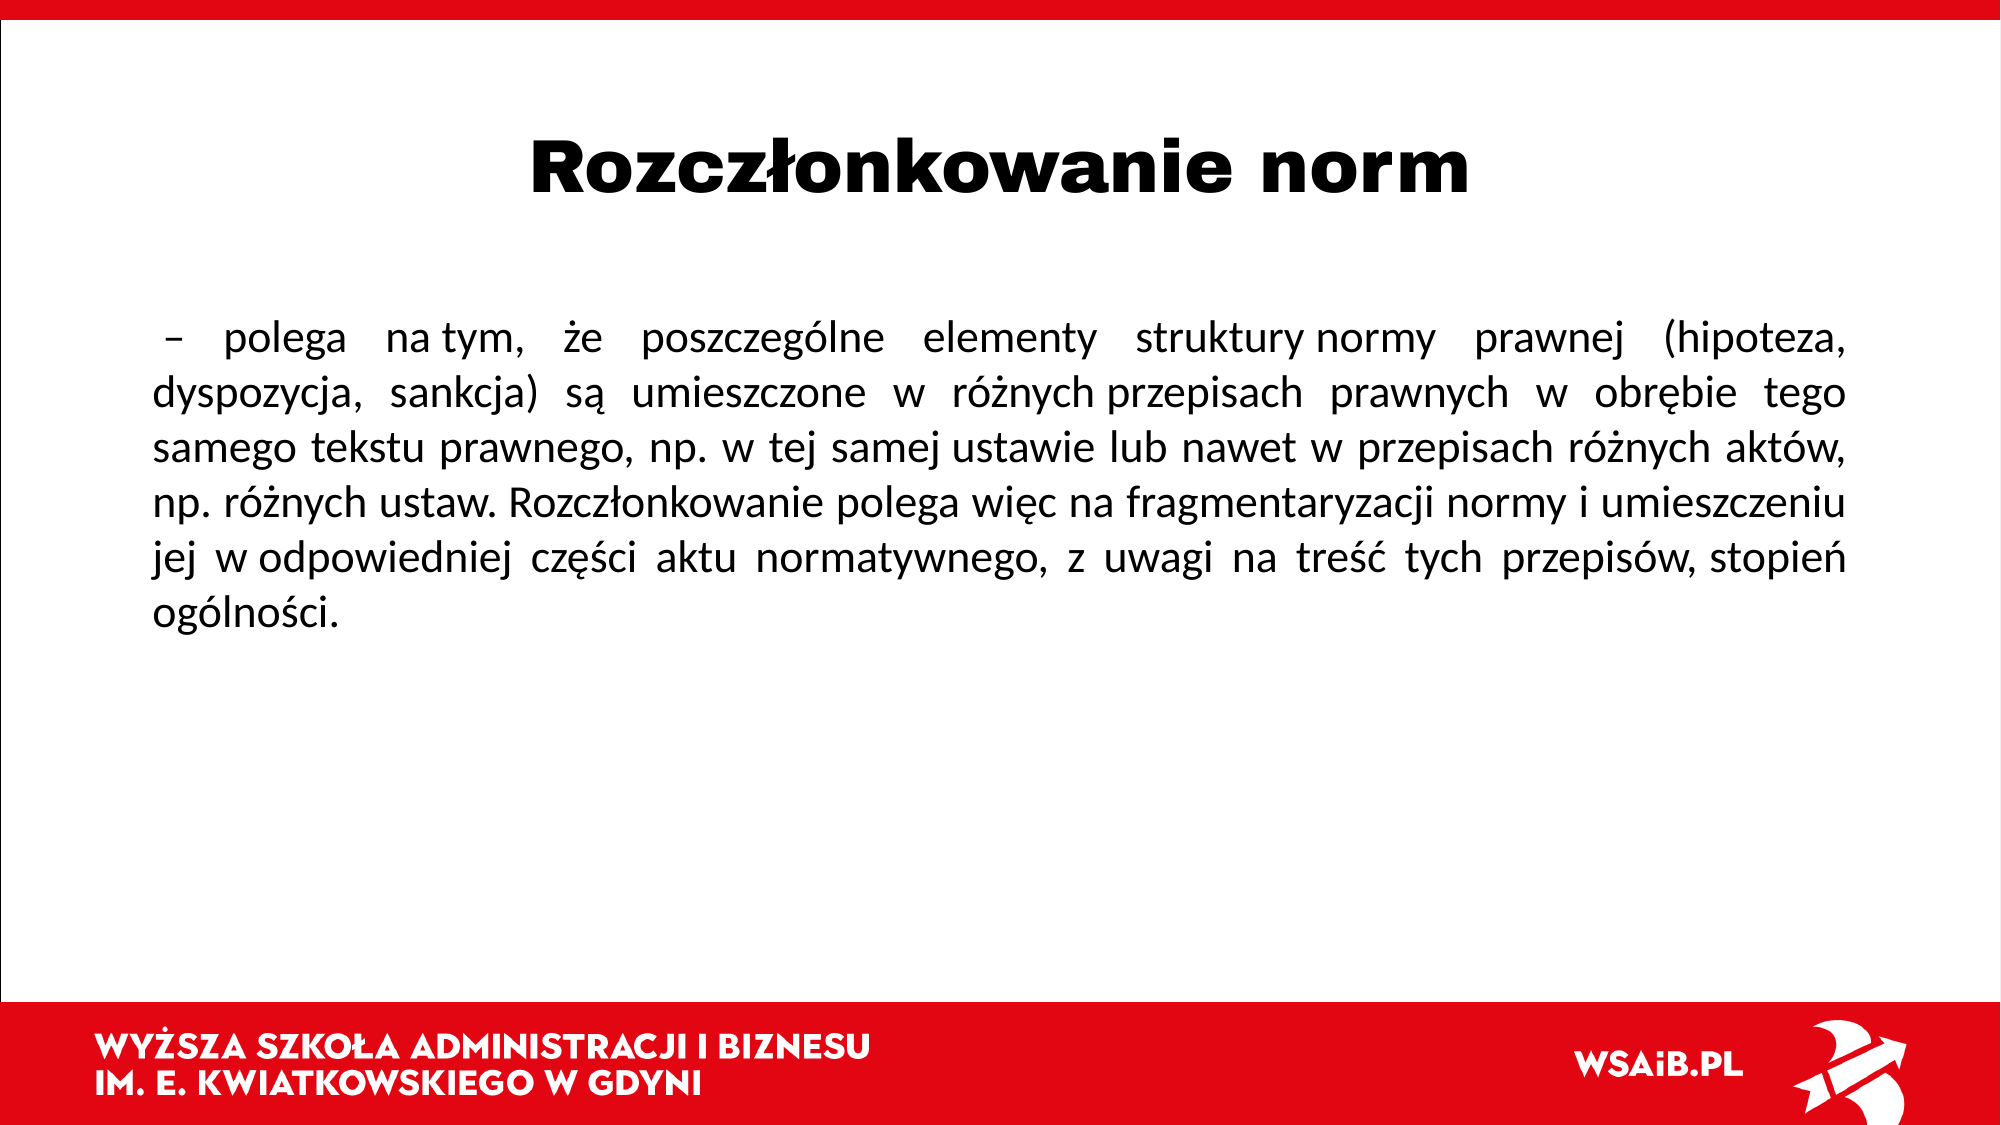

# Rozczłonkowanie norm
 – polega na tym, że poszczególne elementy struktury normy prawnej (hipoteza, dyspozycja, sankcja) są umieszczone w różnych przepisach prawnych w obrębie tego samego tekstu prawnego, np. w tej samej ustawie lub nawet w przepisach różnych aktów, np. różnych ustaw. Rozczłonkowanie polega więc na fragmentaryzacji normy i umieszczeniu jej w odpowiedniej części aktu normatywnego, z uwagi na treść tych przepisów, stopień ogólności.